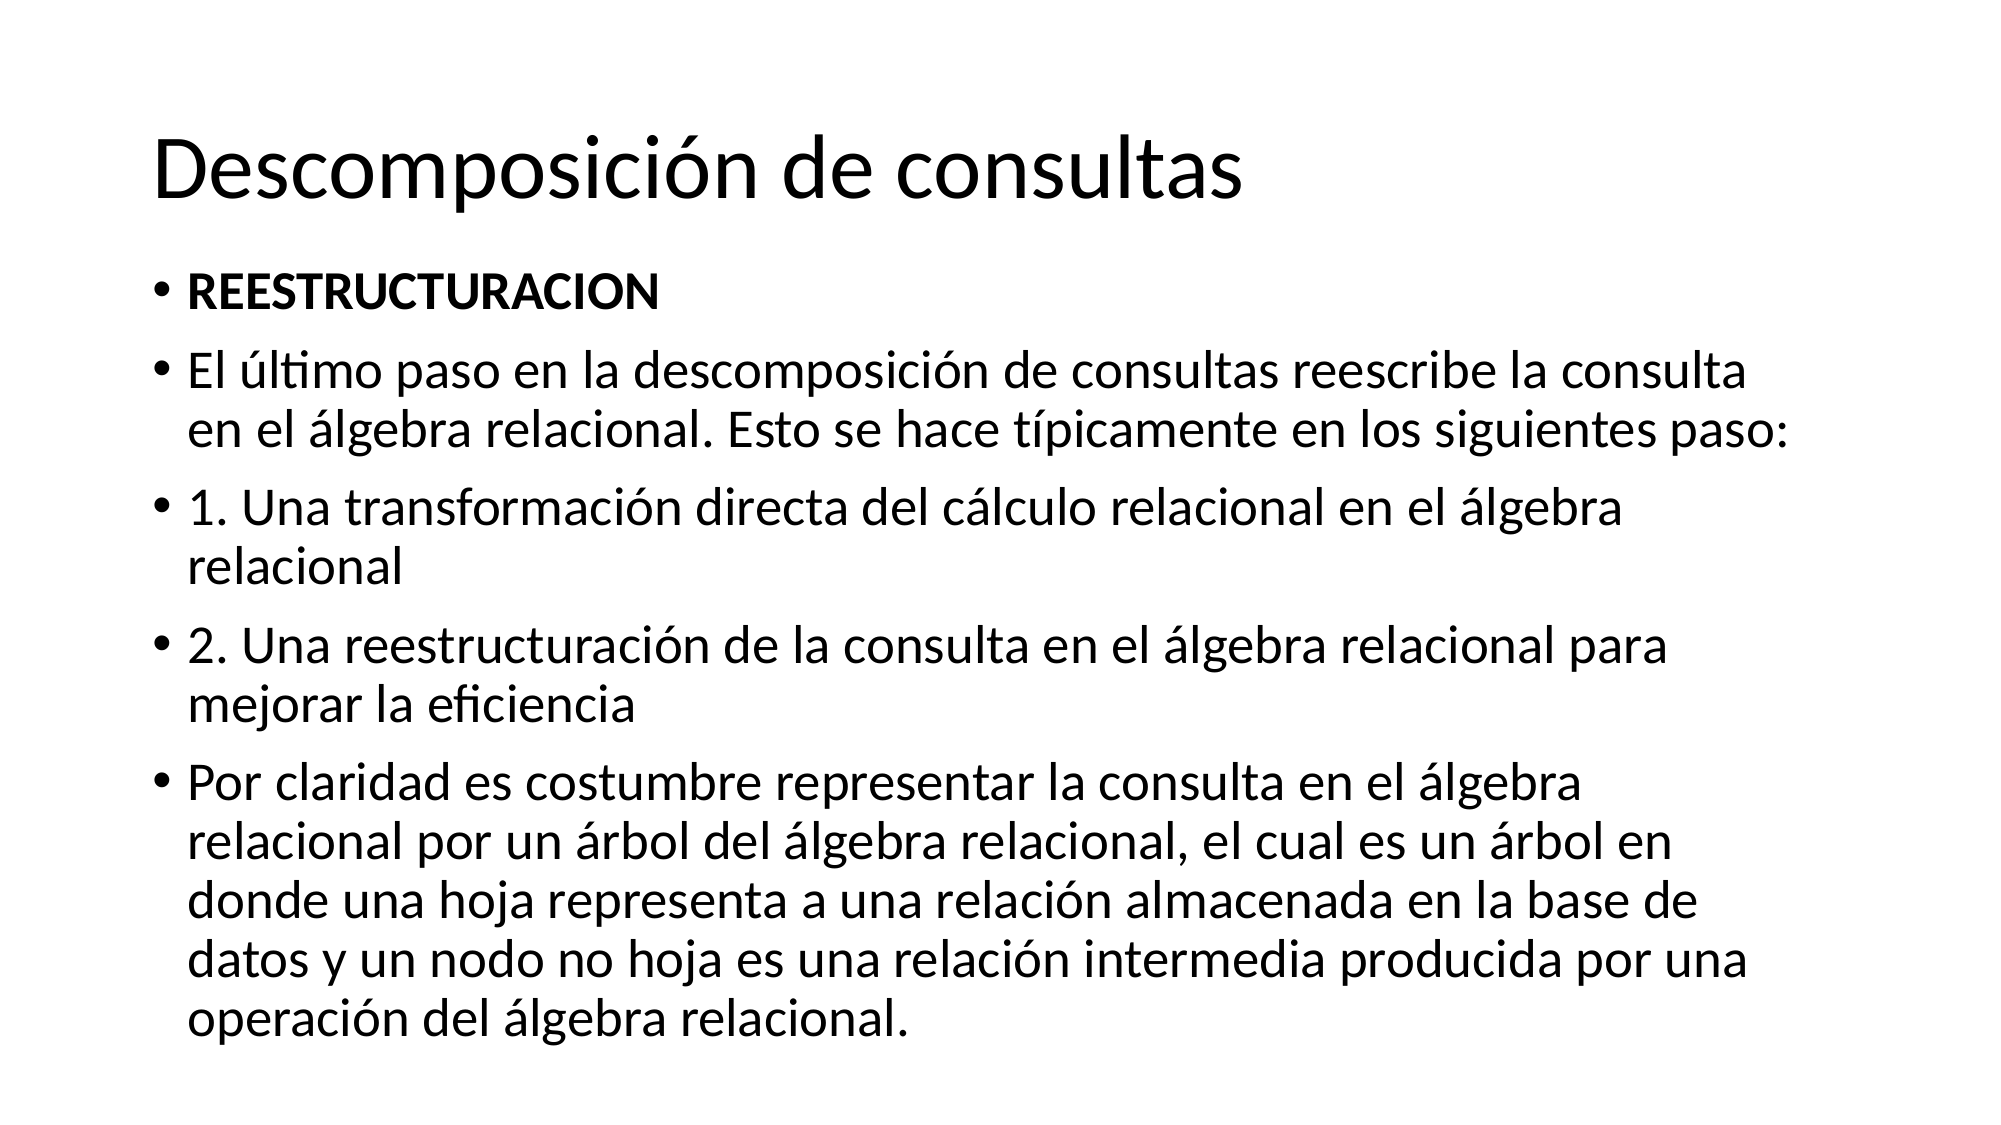

# Descomposición de consultas
REESTRUCTURACION
El último paso en la descomposición de consultas reescribe la consulta en el álgebra relacional. Esto se hace típicamente en los siguientes paso:
1. Una transformación directa del cálculo relacional en el álgebra relacional
2. Una reestructuración de la consulta en el álgebra relacional para mejorar la eficiencia
Por claridad es costumbre representar la consulta en el álgebra relacional por un árbol del álgebra relacional, el cual es un árbol en donde una hoja representa a una relación almacenada en la base de datos y un nodo no hoja es una relación intermedia producida por una operación del álgebra relacional.